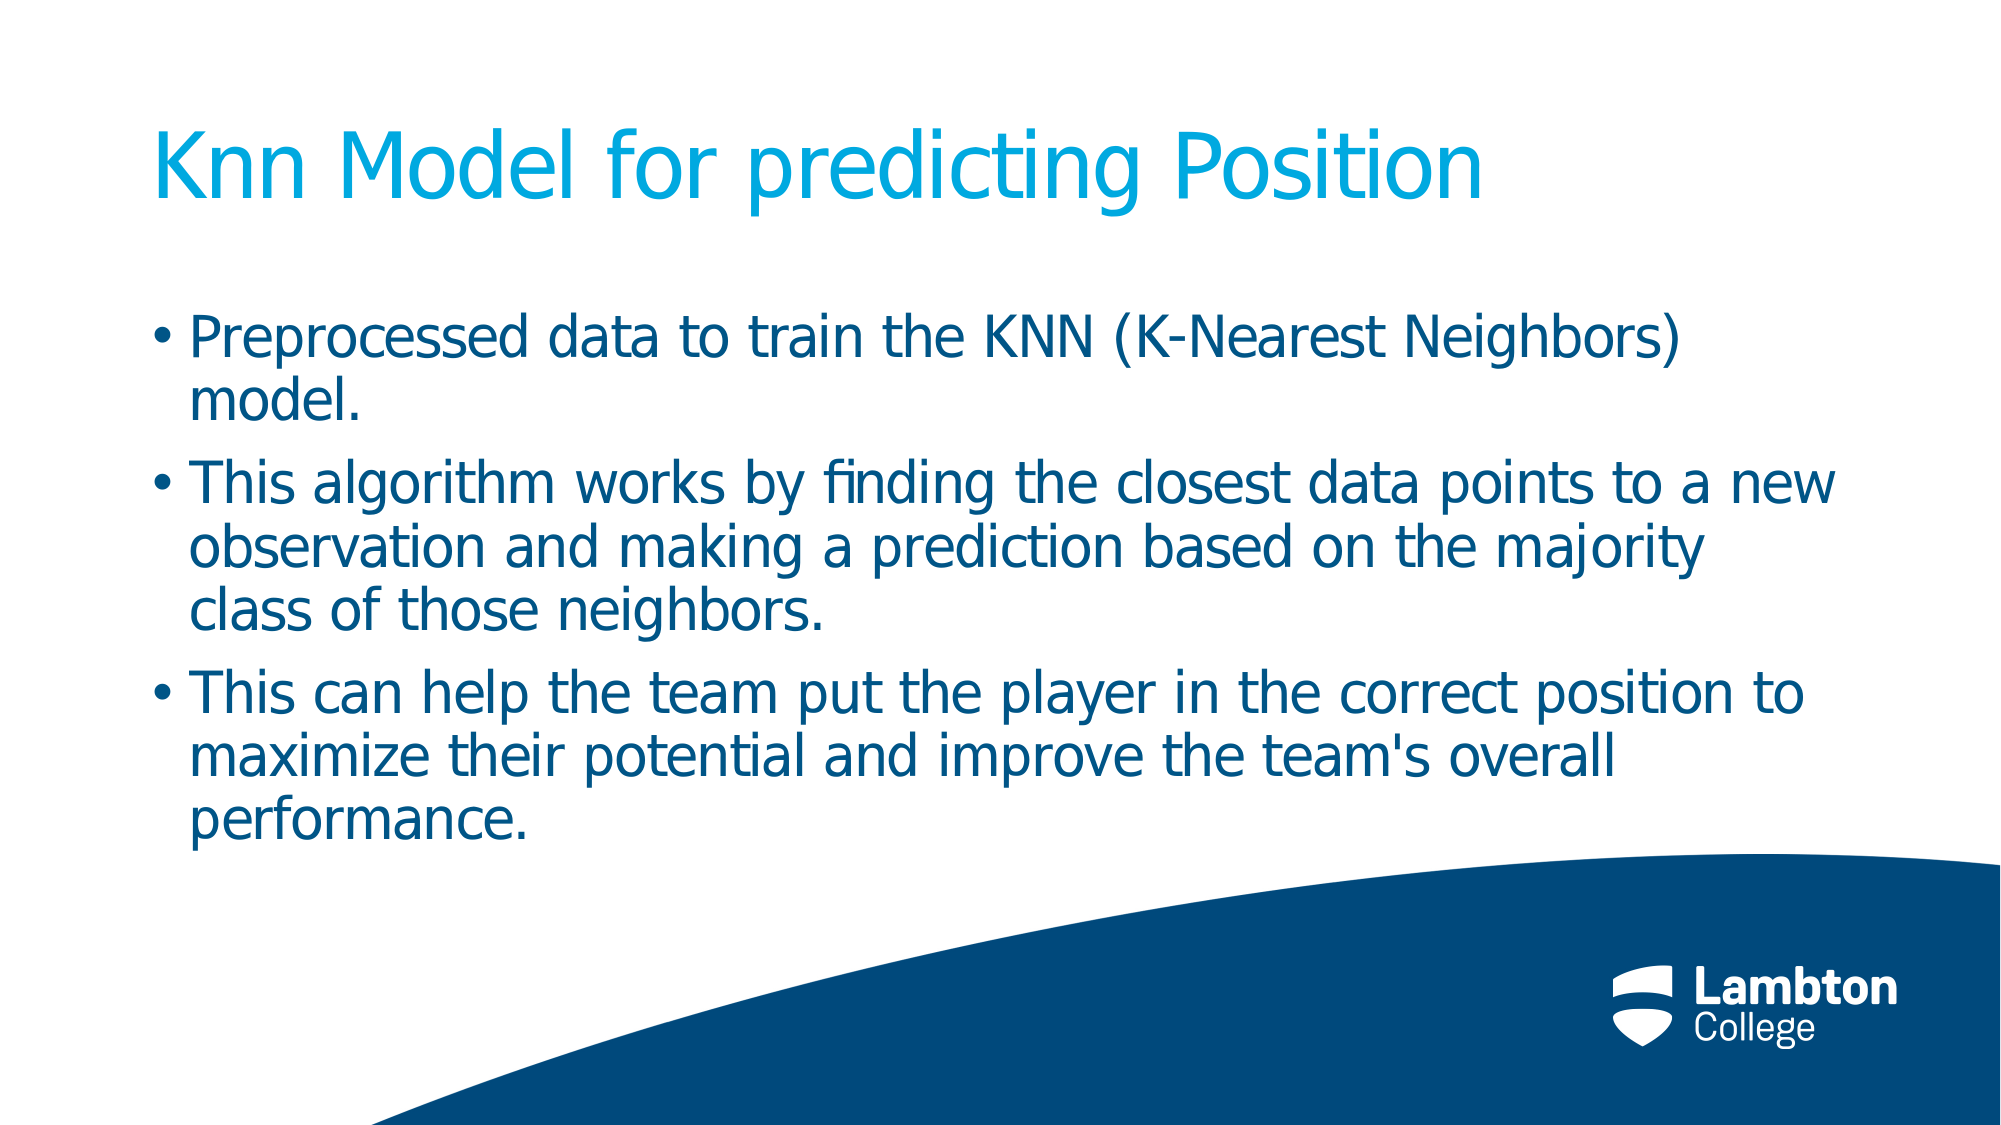

# Knn Model for predicting Position
Preprocessed data to train the KNN (K-Nearest Neighbors) model.
This algorithm works by finding the closest data points to a new observation and making a prediction based on the majority class of those neighbors.
This can help the team put the player in the correct position to maximize their potential and improve the team's overall performance.